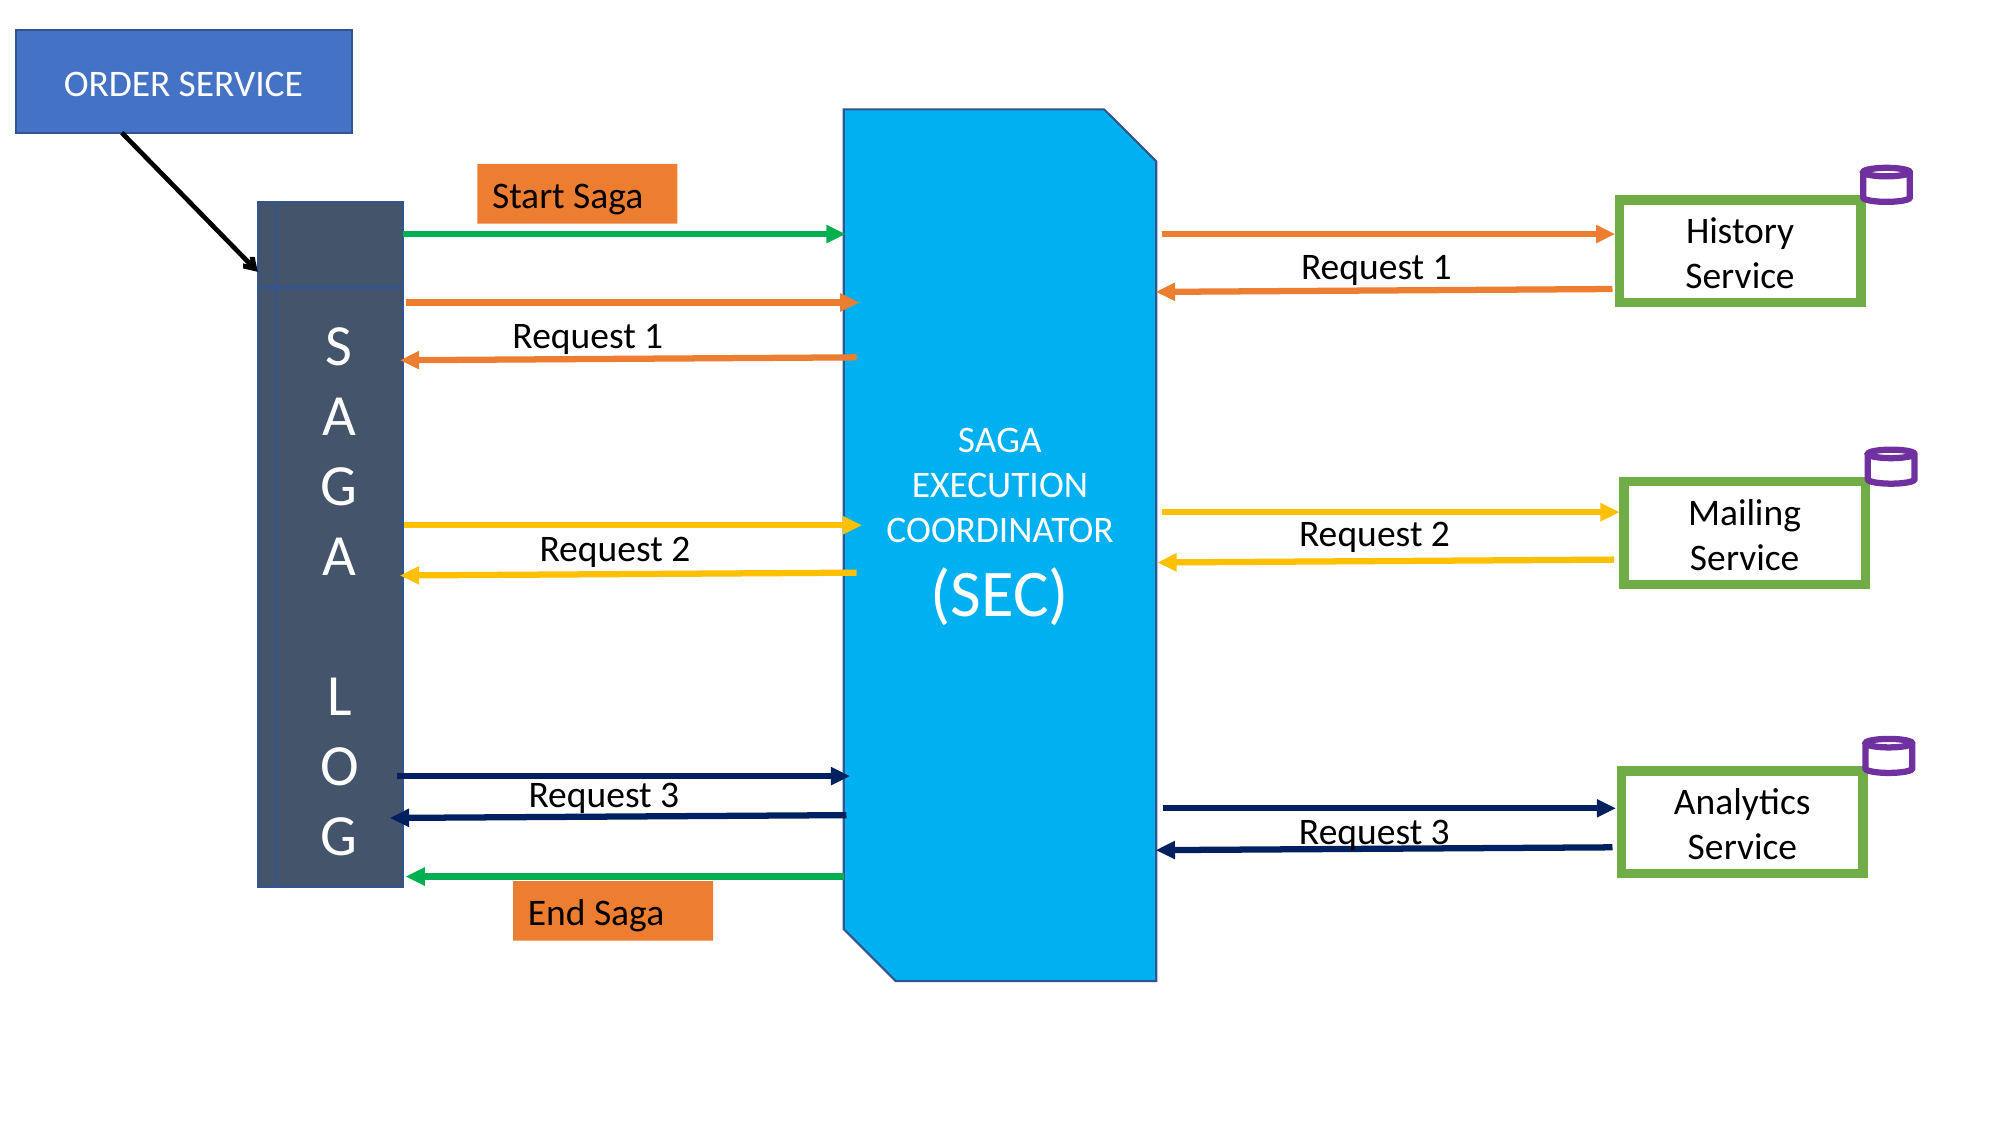

ORDER SERVICE
SAGA
EXECUTION
COORDINATOR
(SEC)

Start Saga

History Service
S
A
G
A

L
O
G
Request 1
Request 1

Mailing Service
Request 2
Request 2

Request 3
Analytics Service
Request 3
End Saga